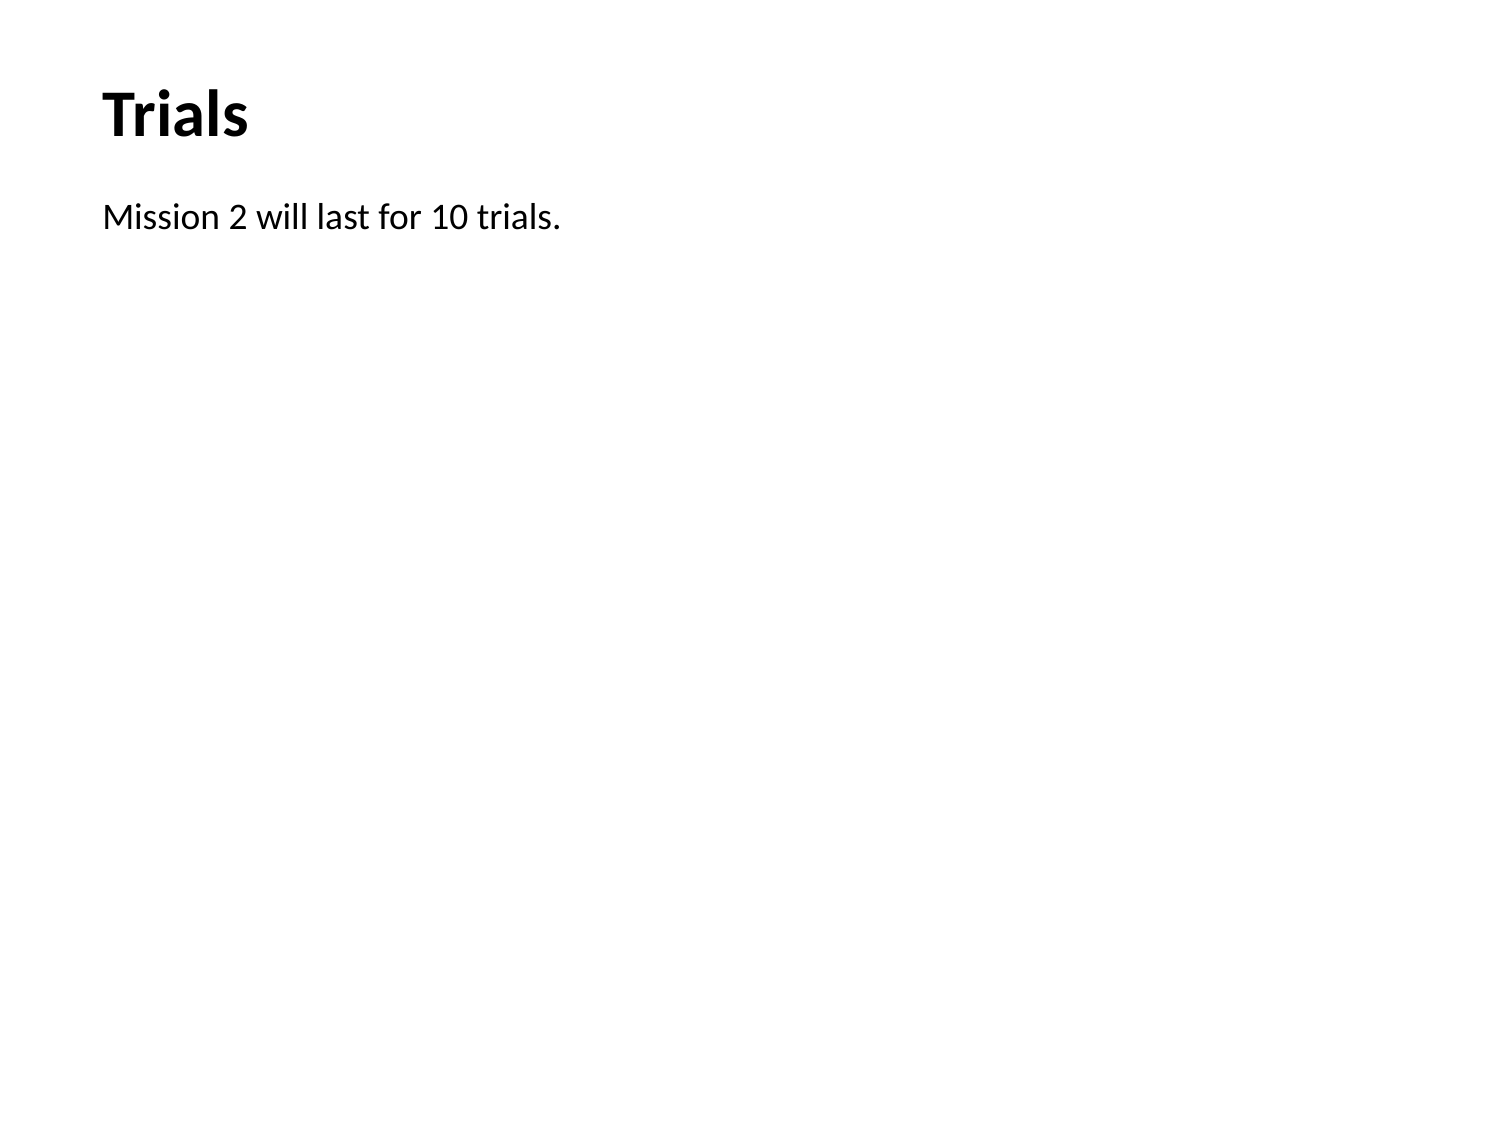

Trials
Mission 2 will last for 10 trials.